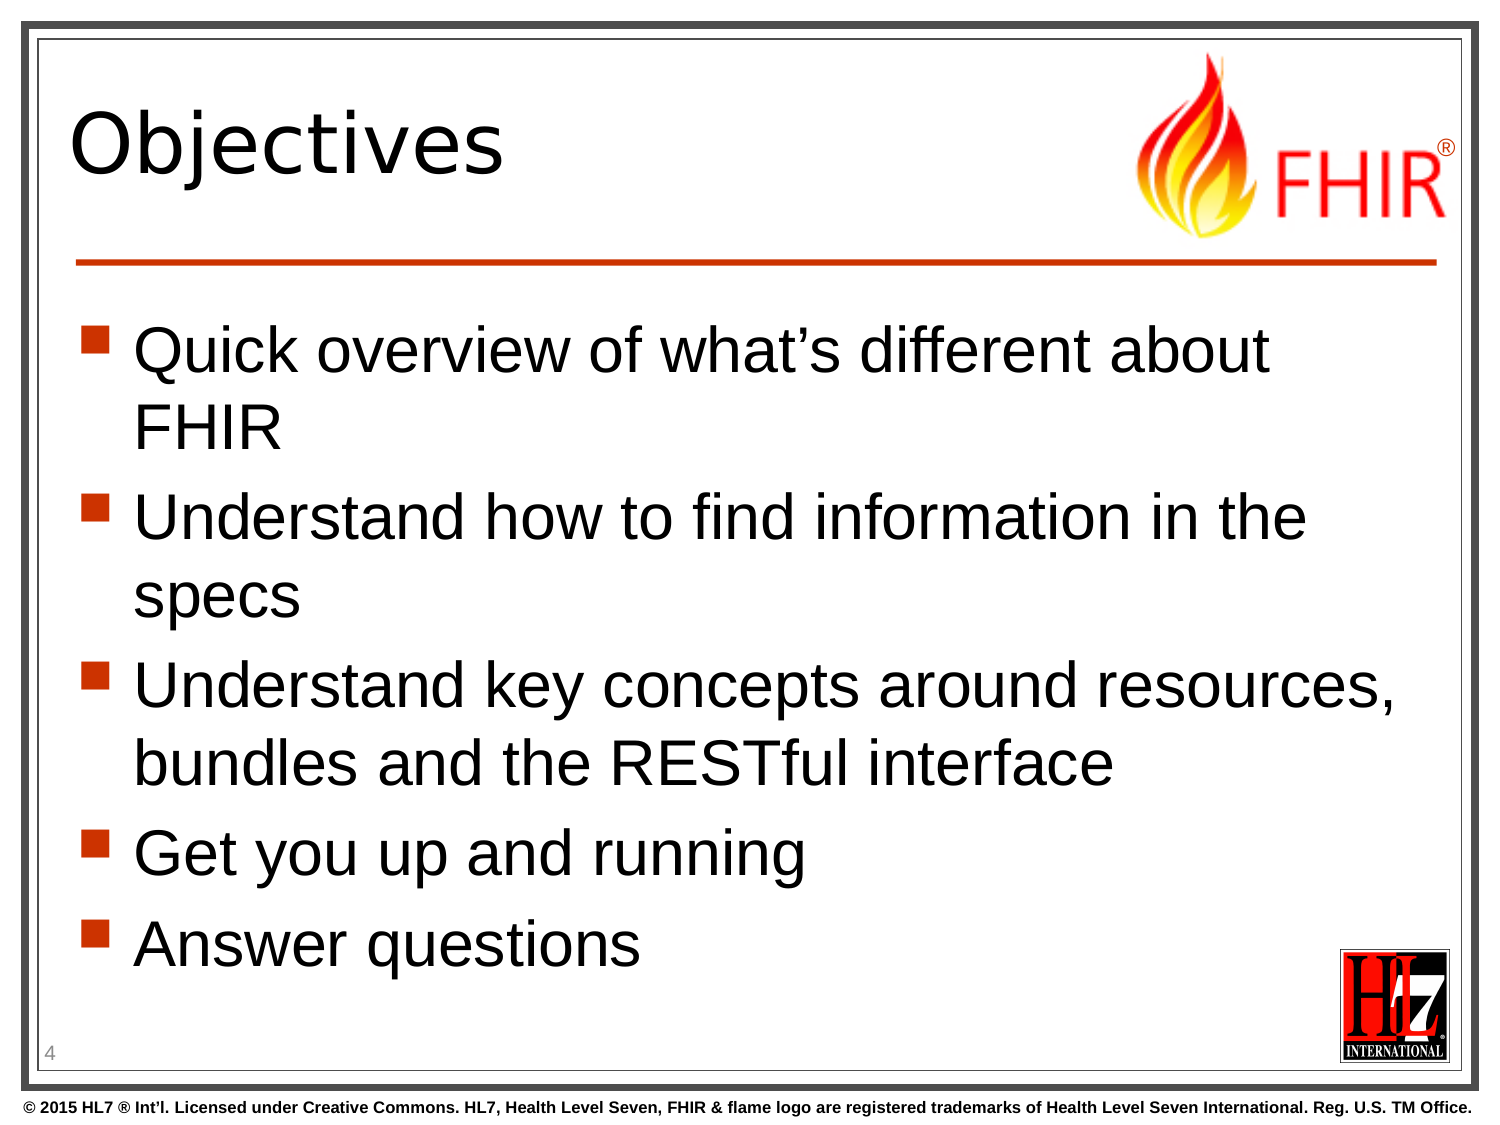

# Objectives
Quick overview of what’s different about FHIR
Understand how to find information in the specs
Understand key concepts around resources, bundles and the RESTful interface
Get you up and running
Answer questions
4